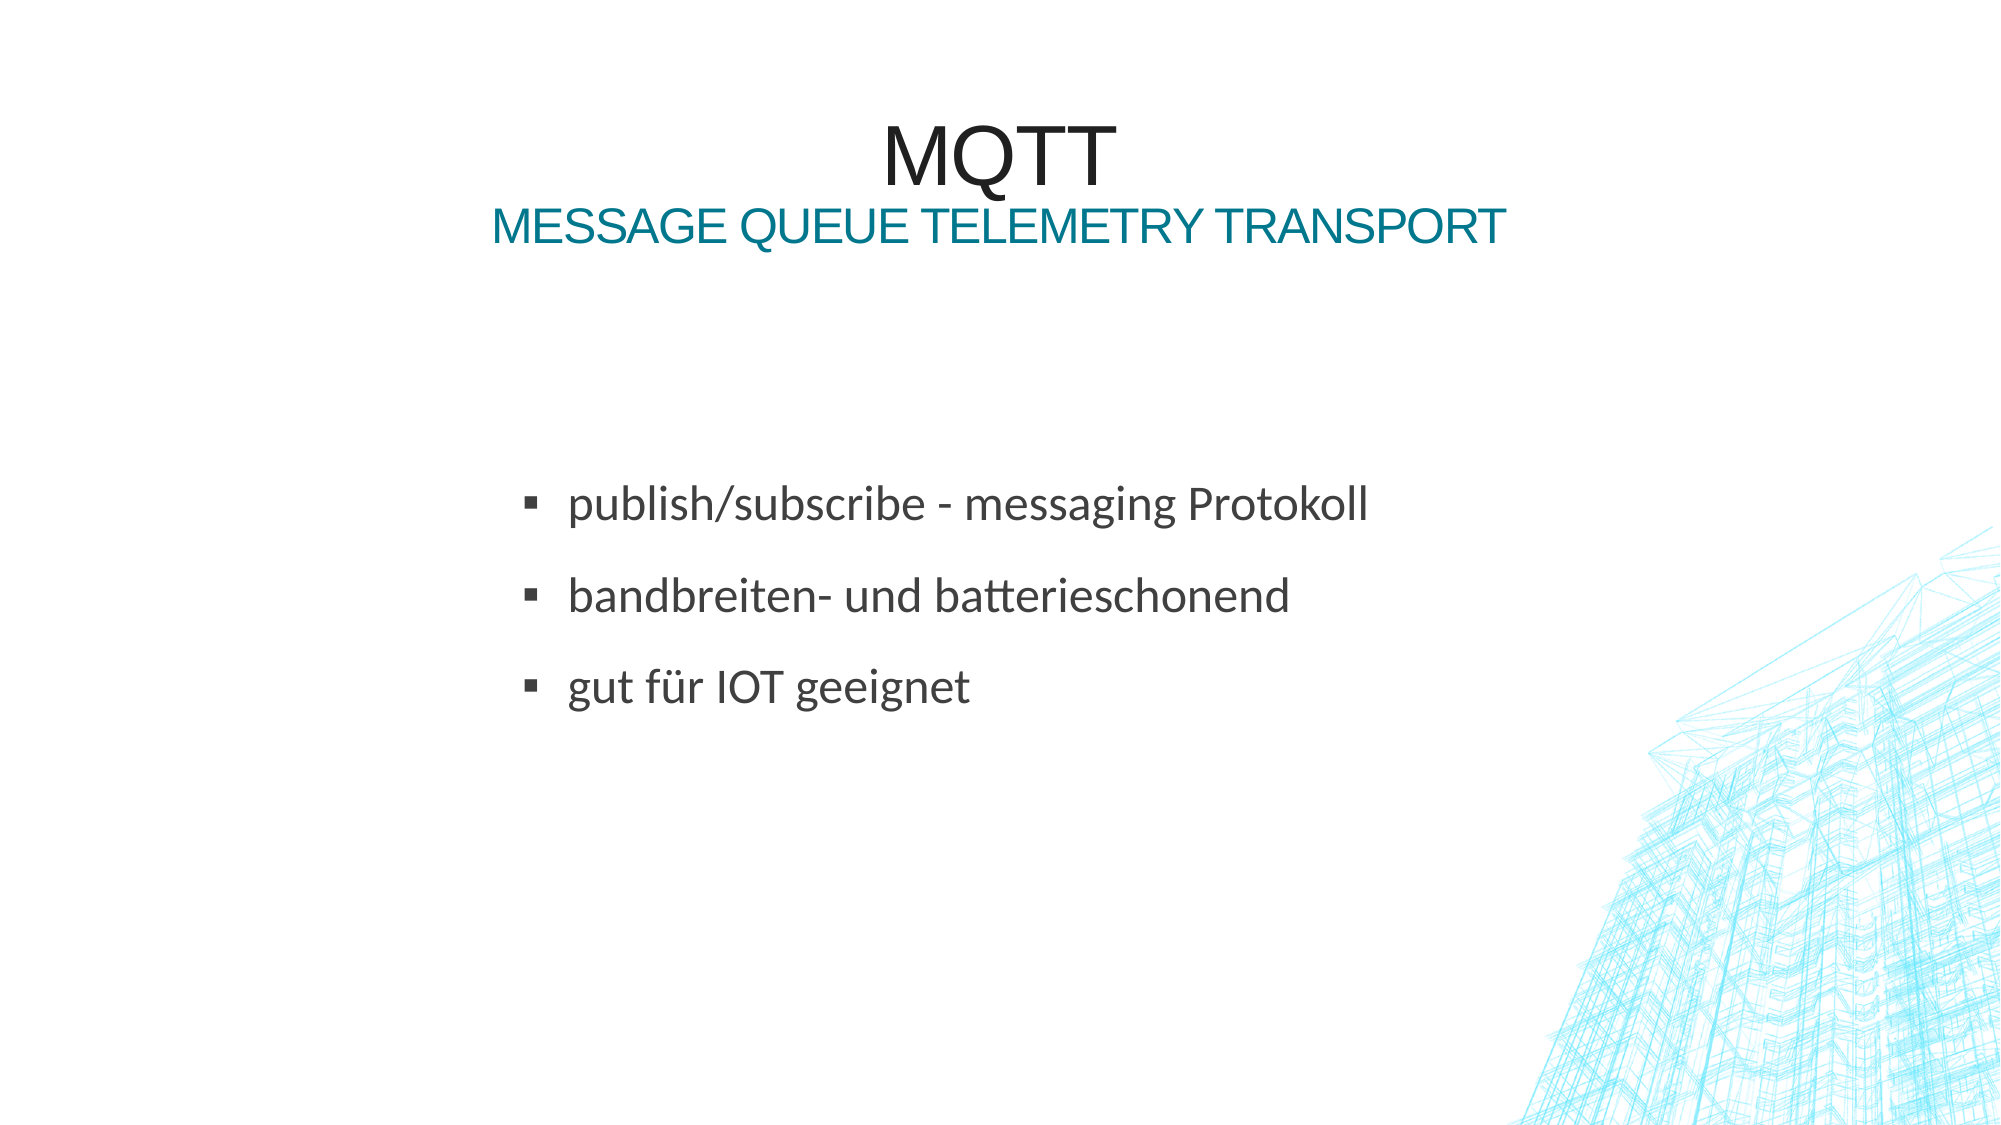

# MQTT Message Queue Telemetry Transport
publish/subscribe - messaging Protokoll
bandbreiten- und batterieschonend
gut für IOT geeignet